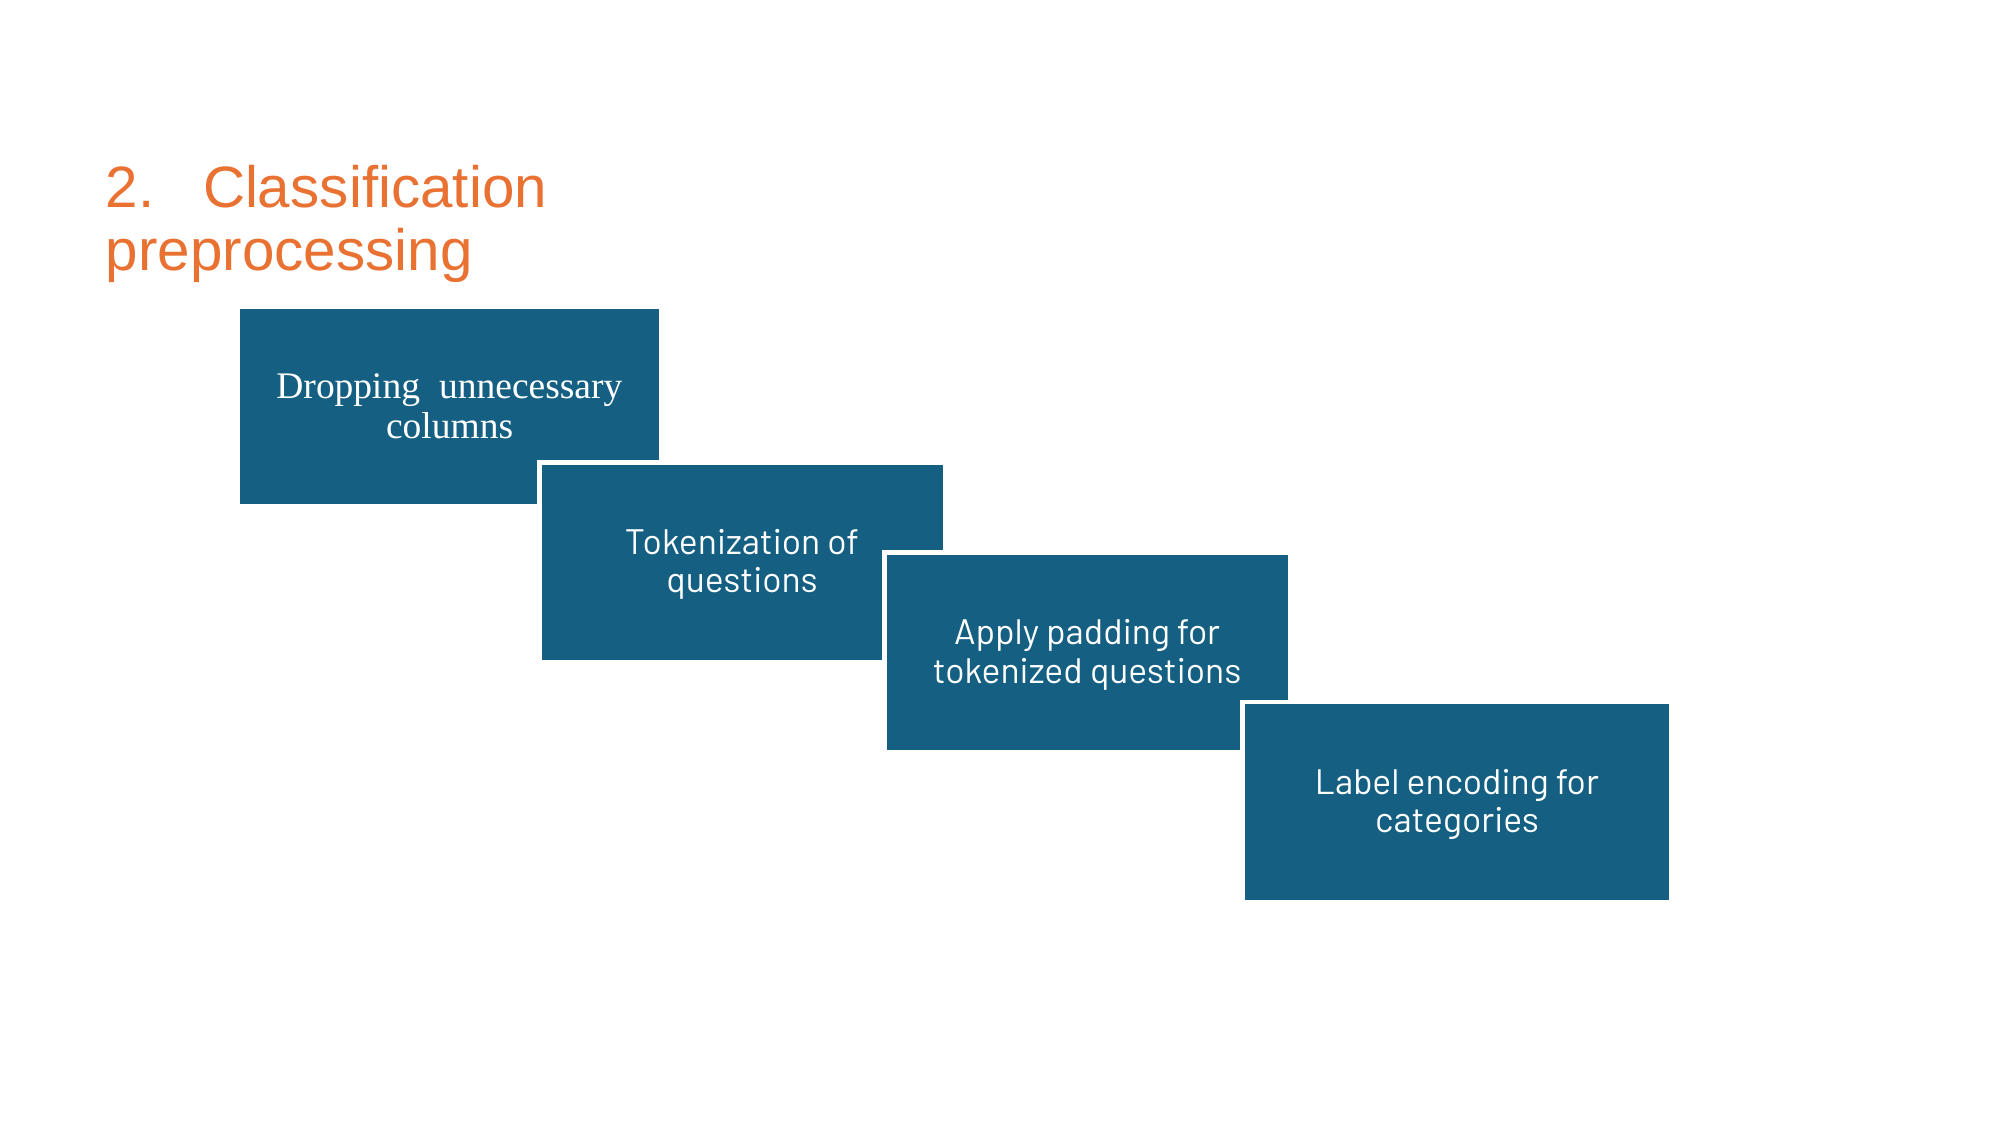

2.   Classification preprocessing
Dropping  unnecessary columns
Tokenization of questions
Apply padding for tokenized questions
Label encoding for categories